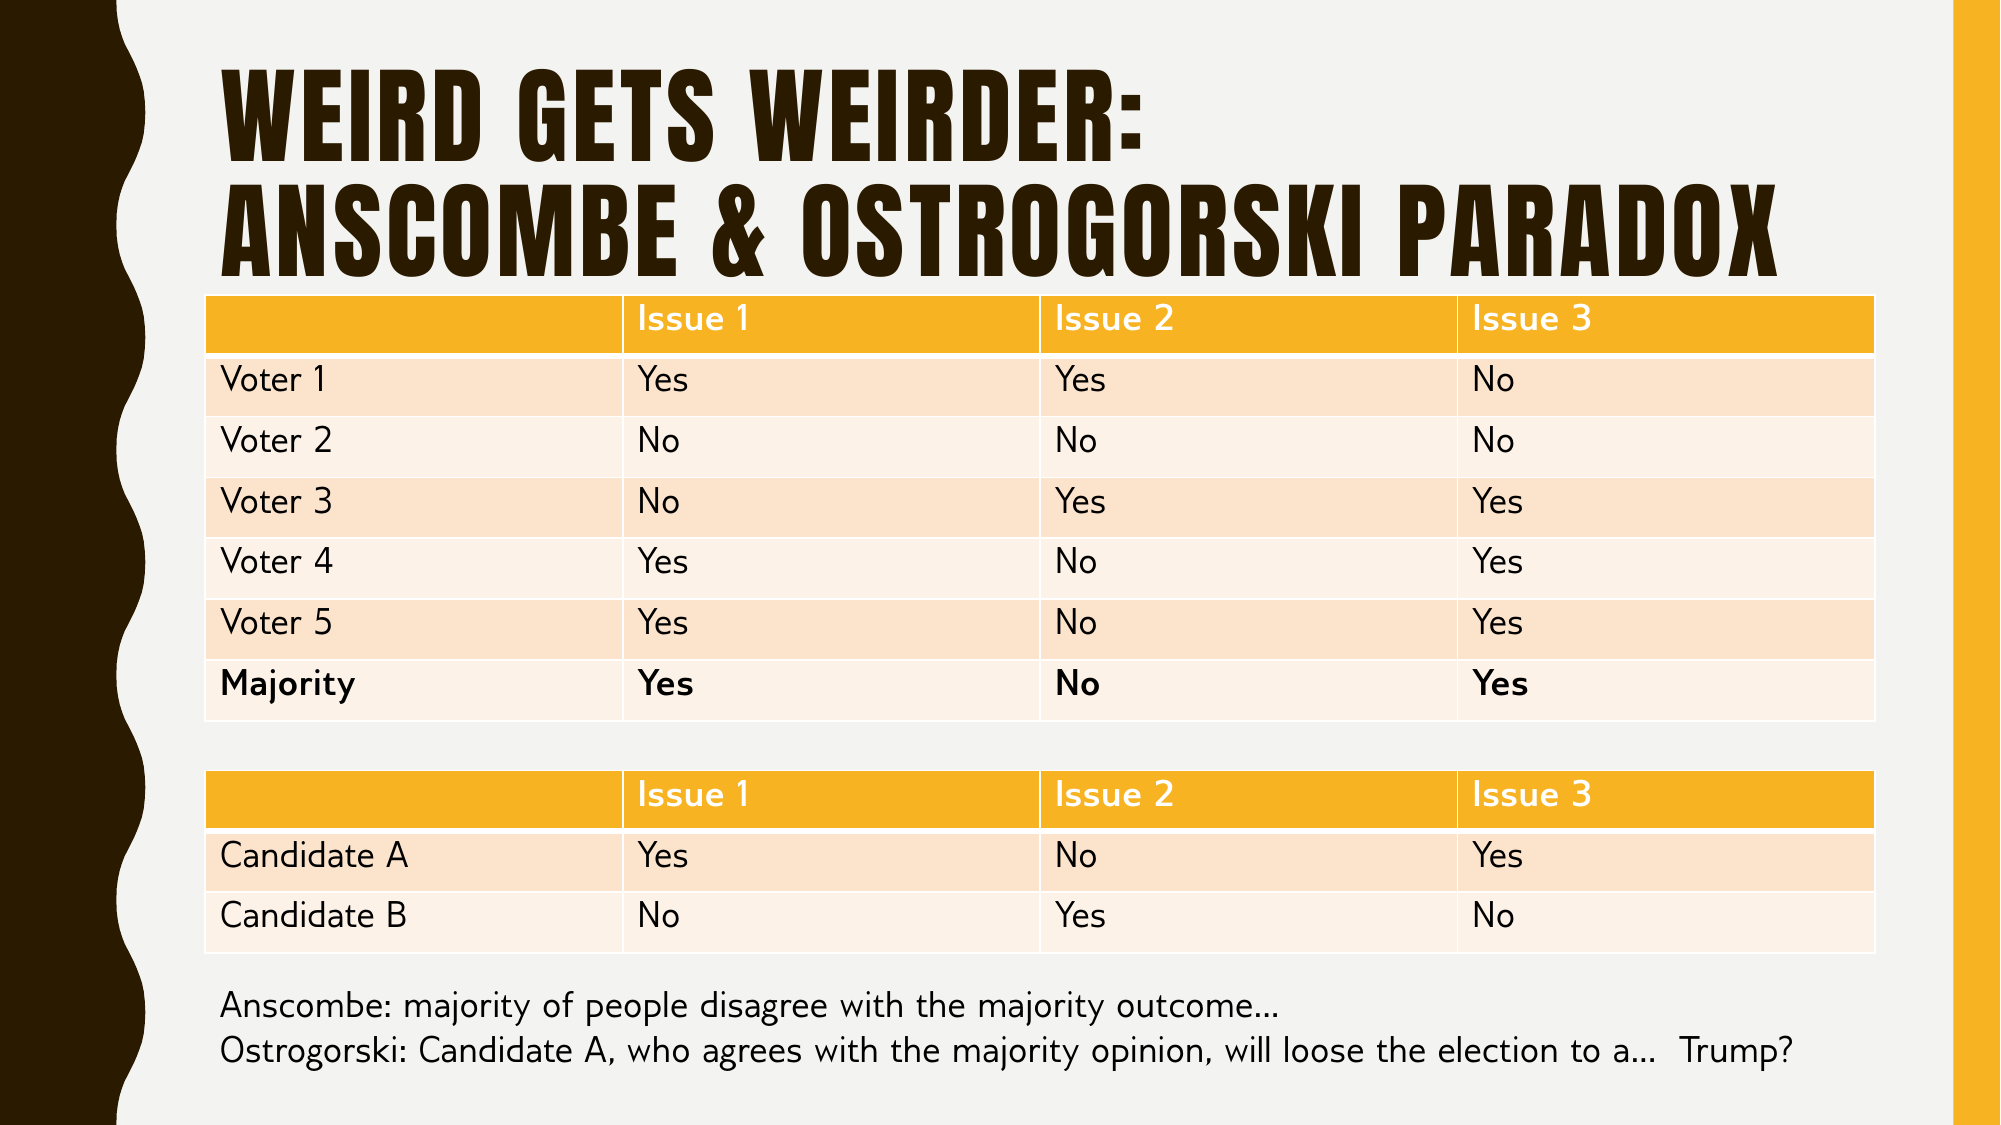

# Weird gets weirder: Anscombe & Ostrogorski paradox
|  | Issue 1 | Issue 2 | Issue 3 |
| --- | --- | --- | --- |
| Voter 1 | Yes | Yes | No |
| Voter 2 | No | No | No |
| Voter 3 | No | Yes | Yes |
| Voter 4 | Yes | No | Yes |
| Voter 5 | Yes | No | Yes |
| Majority | Yes | No | Yes |
|  | Issue 1 | Issue 2 | Issue 3 |
| --- | --- | --- | --- |
| Candidate A | Yes | No | Yes |
| Candidate B | No | Yes | No |
Anscombe: majority of people disagree with the majority outcome...
Ostrogorski: Candidate A, who agrees with the majority opinion, will loose the election to a...  Trump?